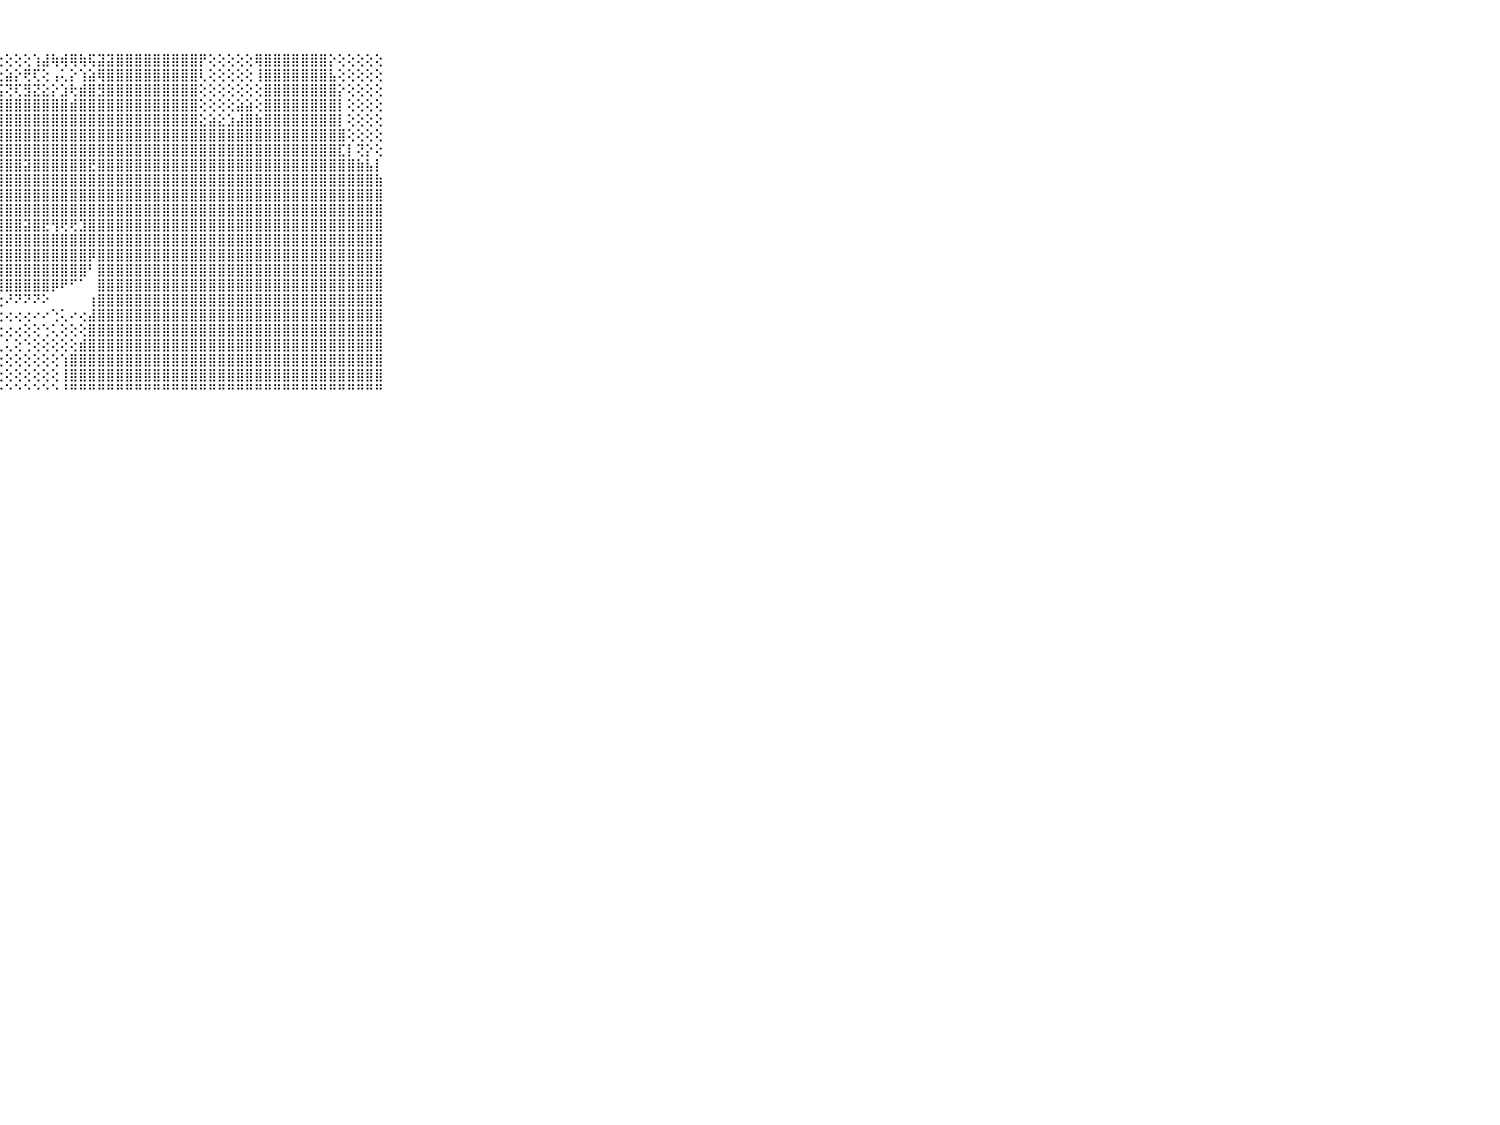

⠀⠀⠀⠀⠀⠀⠀⠀⠀⠀⠀⣿⣿⣿⣿⣿⣿⣿⣿⣿⣿⣿⣿⣿⣿⡿⢿⢕⢕⢕⢕⢱⣼⢷⢾⢿⢷⢯⣽⣽⣿⣿⣿⣿⣿⣿⣿⣿⣿⡟⢕⢕⢕⢕⢕⢿⣿⣿⣿⣿⣿⣿⣿⡕⢕⢕⢕⢕⢕⠀⠀⠀⠀⠀⠀⠀⠀⠀⠀⠀⠀
⠀⠀⠀⠀⠀⠀⠀⠀⠀⠀⠀⣿⣿⣿⣿⣿⣿⣿⣿⣿⣿⣿⣿⣿⢇⡕⢕⢕⣵⡕⢟⢏⢕⢠⢅⡕⢱⣵⢿⣿⣿⣿⣿⣿⣿⣿⣿⣿⣿⢇⢕⢕⢕⢕⢕⢸⣿⣿⣿⣿⣿⣿⣿⣧⢕⢕⢕⢕⢕⠀⠀⠀⠀⠀⠀⠀⠀⠀⠀⠀⠀
⠀⠀⠀⠀⠀⠀⠀⠀⠀⠀⠀⣿⣿⣿⣿⣿⣿⣿⣿⣿⣿⣿⣿⠕⢵⡿⣗⣯⢝⢏⣻⣝⣕⡕⣱⢗⣾⣿⣻⣿⣿⣿⣿⣿⣿⣿⣿⣿⣿⢕⢕⢕⢕⢕⢕⢕⣿⣿⣿⣿⣿⣿⣿⣿⡕⢕⢕⢕⢕⠀⠀⠀⠀⠀⠀⠀⠀⠀⠀⠀⠀
⠀⠀⠀⠀⠀⠀⠀⠀⠀⠀⠀⣿⣿⣿⣿⣿⣿⣿⣿⣿⣿⣿⣿⢕⢜⢻⣿⣿⣿⣿⣿⣿⣿⣿⣿⣾⣿⣿⣿⣿⣿⣿⣿⣿⣿⣿⣿⣿⣿⢕⢕⢕⢕⣵⣵⢕⣿⣿⣿⣿⣿⣿⣿⣿⡇⢕⢕⢕⢕⠀⠀⠀⠀⠀⠀⠀⠀⠀⠀⠀⠀
⠀⠀⠀⠀⠀⠀⠀⠀⠀⠀⠀⣿⣿⣿⣿⣿⣿⣿⣿⣿⣿⣿⣿⢕⢻⣿⣿⣿⣿⣿⣿⣿⣿⣿⣿⣿⣿⣿⣿⣿⣿⣿⣿⣿⣿⣿⣿⣿⣿⣕⣵⣕⣱⣼⣿⣷⣿⣿⣿⣿⣿⣿⣿⣿⡇⢕⢕⢕⢕⠀⠀⠀⠀⠀⠀⠀⠀⠀⠀⠀⠀
⠀⠀⠀⠀⠀⠀⠀⠀⠀⠀⠀⣿⣿⣿⣿⣿⣿⣿⣿⣿⣿⣿⣿⢕⢜⣿⣿⣿⣿⣿⣿⣿⣿⣿⣿⣿⣿⣿⣿⣿⣿⣿⣿⣿⣿⣿⣿⣿⣿⣿⣿⣿⣿⣿⣿⣿⣿⣿⣿⣿⣿⣿⣿⣿⣿⢕⢕⢕⢕⠀⠀⠀⠀⠀⠀⠀⠀⠀⠀⠀⠀
⠀⠀⠀⠀⠀⠀⠀⠀⠀⠀⠀⣿⣿⣿⣿⣿⣿⣿⣿⣿⣿⣿⣿⢕⢕⣿⣿⣿⣿⣿⣿⣿⣿⣿⣿⣿⣿⣿⣿⣿⣿⣿⣿⣿⣿⣿⣿⣿⣿⣿⣿⣿⣿⣿⣿⣿⣿⣿⣿⣿⣿⣿⣿⣿⣏⡇⢝⡕⢕⠀⠀⠀⠀⠀⠀⠀⠀⠀⠀⠀⠀
⠀⠀⠀⠀⠀⠀⠀⠀⠀⠀⠀⣿⣿⣿⣿⣿⣿⣿⣿⣿⣿⣿⣿⣧⣵⣿⣿⣿⣿⣿⣽⣿⣿⣿⣿⣿⣿⣟⣿⣿⣿⣿⣿⣿⣿⣿⣿⣿⣿⣿⣿⣿⣿⣿⣿⣿⣿⣿⣿⣿⣿⣿⣿⣿⣿⣿⣷⣧⡇⠀⠀⠀⠀⠀⠀⠀⠀⠀⠀⠀⠀
⠀⠀⠀⠀⠀⠀⠀⠀⠀⠀⠀⣿⣿⣿⣿⣿⣿⣿⣿⣿⣿⣿⣿⣿⣿⣿⣿⣿⣿⣿⣿⣿⣿⣿⣿⣿⣿⣿⣿⣿⣿⣿⣿⣿⣿⣿⣿⣿⣿⣿⣿⣿⣿⣿⣿⣿⣿⣿⣿⣿⣿⣿⣿⣿⣿⣿⣿⣿⣷⠀⠀⠀⠀⠀⠀⠀⠀⠀⠀⠀⠀
⠀⠀⠀⠀⠀⠀⠀⠀⠀⠀⠀⣿⣿⣿⣿⣿⣿⣿⣿⣿⣿⣿⣿⣿⣿⣿⣿⣿⣿⣿⣿⣿⣿⣿⣿⣿⣿⣿⣿⣿⣿⣿⣿⣿⣿⣿⣿⣿⣿⣿⣿⣿⣿⣿⣿⣿⣿⣿⣿⣿⣿⣿⣿⣿⣿⣿⣿⣿⣿⠀⠀⠀⠀⠀⠀⠀⠀⠀⠀⠀⠀
⠀⠀⠀⠀⠀⠀⠀⠀⠀⠀⠀⣿⣿⣿⣿⣿⣿⣿⣿⣿⣿⣿⣿⣿⣿⣿⣿⣿⣿⣿⣿⣿⣿⣿⣿⣿⣿⣿⣿⣿⣿⣿⣿⣿⣿⣿⣿⣿⣿⣿⣿⣿⣿⣿⣿⣿⣿⣿⣿⣿⣿⣿⣿⣿⣿⣿⣿⣿⣿⠀⠀⠀⠀⠀⠀⠀⠀⠀⠀⠀⠀
⠀⠀⠀⠀⠀⠀⠀⠀⠀⠀⠀⣿⣿⣿⣿⣿⣿⣿⣿⣿⣿⣿⣿⣿⣿⣿⣿⣿⣿⣿⣽⣿⣟⢻⢟⢟⣹⣿⣿⣿⣿⣿⣿⣿⣿⣿⣿⣿⣿⣿⣿⣿⣿⣿⣿⣿⣿⣿⣿⣿⣿⣿⣿⣿⣿⣿⣿⣿⣿⠀⠀⠀⠀⠀⠀⠀⠀⠀⠀⠀⠀
⠀⠀⠀⠀⠀⠀⠀⠀⠀⠀⠀⣿⣿⣿⣿⣿⣿⣿⣿⣿⣿⣿⣿⣿⣿⣿⣿⣿⣿⣿⣿⣿⣿⣿⣿⣿⣿⣿⣿⣿⣿⣿⣿⣿⣿⣿⣿⣿⣿⣿⣿⣿⣿⣿⣿⣿⣿⣿⣿⣿⣿⣿⣿⣿⣿⣿⣿⣿⣿⠀⠀⠀⠀⠀⠀⠀⠀⠀⠀⠀⠀
⠀⠀⠀⠀⠀⠀⠀⠀⠀⠀⠀⣿⣿⣿⣿⣿⣿⣿⣿⣿⣿⣿⣿⣿⢕⣿⣿⣿⣿⣿⣿⣿⣿⣿⣿⣿⣿⡿⣿⣿⣿⣿⣿⣿⣿⣿⣿⣿⣿⣿⣿⣿⣿⣿⣿⣿⣿⣿⣿⣿⣿⣿⣿⣿⣿⣿⣿⣿⣿⠀⠀⠀⠀⠀⠀⠀⠀⠀⠀⠀⠀
⠀⠀⠀⠀⠀⠀⠀⠀⠀⠀⠀⣿⣿⣿⣿⣿⣿⣿⣿⣿⣿⣿⣿⢇⢕⣿⣿⣿⣿⣿⣿⣿⣿⣿⣿⣿⣿⠃⣿⣿⣿⣿⣿⣿⣿⣿⣿⣿⣿⣿⣿⣿⣿⣿⣿⣿⣿⣿⣿⣿⣿⣿⣿⣿⣿⣿⣿⣿⣿⠀⠀⠀⠀⠀⠀⠀⠀⠀⠀⠀⠀
⠀⠀⠀⠀⠀⠀⠀⠀⠀⠀⠀⣿⣿⣿⣿⣿⣿⣿⣿⣿⣿⣿⡏⢕⢕⢜⢻⢿⣿⣿⣿⣿⣿⡿⠟⠋⠁⠀⣿⣿⣿⣿⣿⣿⣿⣿⣿⣿⣿⣿⣿⣿⣿⣿⣿⣿⣿⣿⣿⣿⣿⣿⣿⣿⣿⣿⣿⣿⣿⠀⠀⠀⠀⠀⠀⠀⠀⠀⠀⠀⠀
⠀⠀⠀⠀⠀⠀⠀⠀⠀⠀⠀⣿⣿⣿⣿⣿⣿⣿⣿⣿⣿⣿⡇⢕⢕⢕⢕⢕⠜⠝⠝⠝⠕⠀⠀⠀⠀⢰⣿⣿⣿⣿⣿⣿⣿⣿⣿⣿⣿⣿⣿⣿⣿⣿⣿⣿⣿⣿⣿⣿⣿⣿⣿⣿⣿⣿⣿⣿⣿⠀⠀⠀⠀⠀⠀⠀⠀⠀⠀⠀⠀
⠀⠀⠀⠀⠀⠀⠀⠀⠀⠀⠀⣿⣿⣿⣿⣿⣿⣿⣿⣿⣿⣿⡇⢕⢕⢕⢕⢕⢔⢔⢔⠔⠔⢑⢅⠔⢔⣼⣿⣿⣿⣿⣿⣿⣿⣿⣿⣿⣿⣿⣿⣿⣿⣿⣿⣿⣿⣿⣿⣿⣿⣿⣿⣿⣿⣿⣿⣿⣿⠀⠀⠀⠀⠀⠀⠀⠀⠀⠀⠀⠀
⠀⠀⠀⠀⠀⠀⠀⠀⠀⠀⠀⣿⣿⣿⣿⣿⣿⣿⣿⣿⣿⣿⡇⢕⢕⢕⢕⢕⢔⢔⢕⢕⢑⢅⢕⢕⢕⣿⣿⣿⣿⣿⣿⣿⣿⣿⣿⣿⣿⣿⣿⣿⣿⣿⣿⣿⣿⣿⣿⣿⣿⣿⣿⣿⣿⣿⣿⣿⣿⠀⠀⠀⠀⠀⠀⠀⠀⠀⠀⠀⠀
⠀⠀⠀⠀⠀⠀⠀⠀⠀⠀⠀⣿⣿⣿⣿⣿⣿⣿⣿⣿⣿⣿⣿⢕⢕⢕⢕⢅⢅⢕⢑⢕⢕⢕⢕⢕⣾⣿⣿⣿⣿⣿⣿⣿⣿⣿⣿⣿⣿⣿⣿⣿⣿⣿⣿⣿⣿⣿⣿⣿⣿⣿⣿⣿⣿⣿⣿⣿⣿⠀⠀⠀⠀⠀⠀⠀⠀⠀⠀⠀⠀
⠀⠀⠀⠀⠀⠀⠀⠀⠀⠀⠀⣿⣿⣿⣿⣿⣿⣿⣿⣿⣿⣿⣿⡕⢕⢕⢕⢕⢕⢕⢕⢕⢕⢕⢱⣿⣿⣿⣿⣿⣿⣿⣿⣿⣿⣿⣿⣿⣿⣿⣿⣿⣿⣿⣿⣿⣿⣿⣿⣿⣿⣿⣿⣿⣿⣿⣿⣿⣿⠀⠀⠀⠀⠀⠀⠀⠀⠀⠀⠀⠀
⠀⠀⠀⠀⠀⠀⠀⠀⠀⠀⠀⣿⣿⣿⣿⣿⣿⣿⣿⣿⣿⣿⣿⣷⢕⢕⢕⢕⢕⢕⢕⢕⢕⢕⢸⣿⣿⣿⣿⣿⣿⣿⣿⣿⣿⣿⣿⣿⣿⣿⣿⣿⣿⣿⣿⣿⣿⣿⣿⣿⣿⣿⣿⣿⣿⣿⣿⣿⣿⠀⠀⠀⠀⠀⠀⠀⠀⠀⠀⠀⠀
⠀⠀⠀⠀⠀⠀⠀⠀⠀⠀⠀⠛⠛⠛⠛⠛⠛⠛⠛⠛⠛⠛⠛⠛⠑⠑⠑⠑⠑⠑⠑⠑⠑⠑⠘⠛⠛⠛⠛⠛⠛⠛⠛⠛⠛⠛⠛⠛⠛⠛⠛⠛⠛⠛⠛⠛⠛⠛⠛⠛⠛⠛⠛⠛⠛⠛⠛⠛⠛⠀⠀⠀⠀⠀⠀⠀⠀⠀⠀⠀⠀